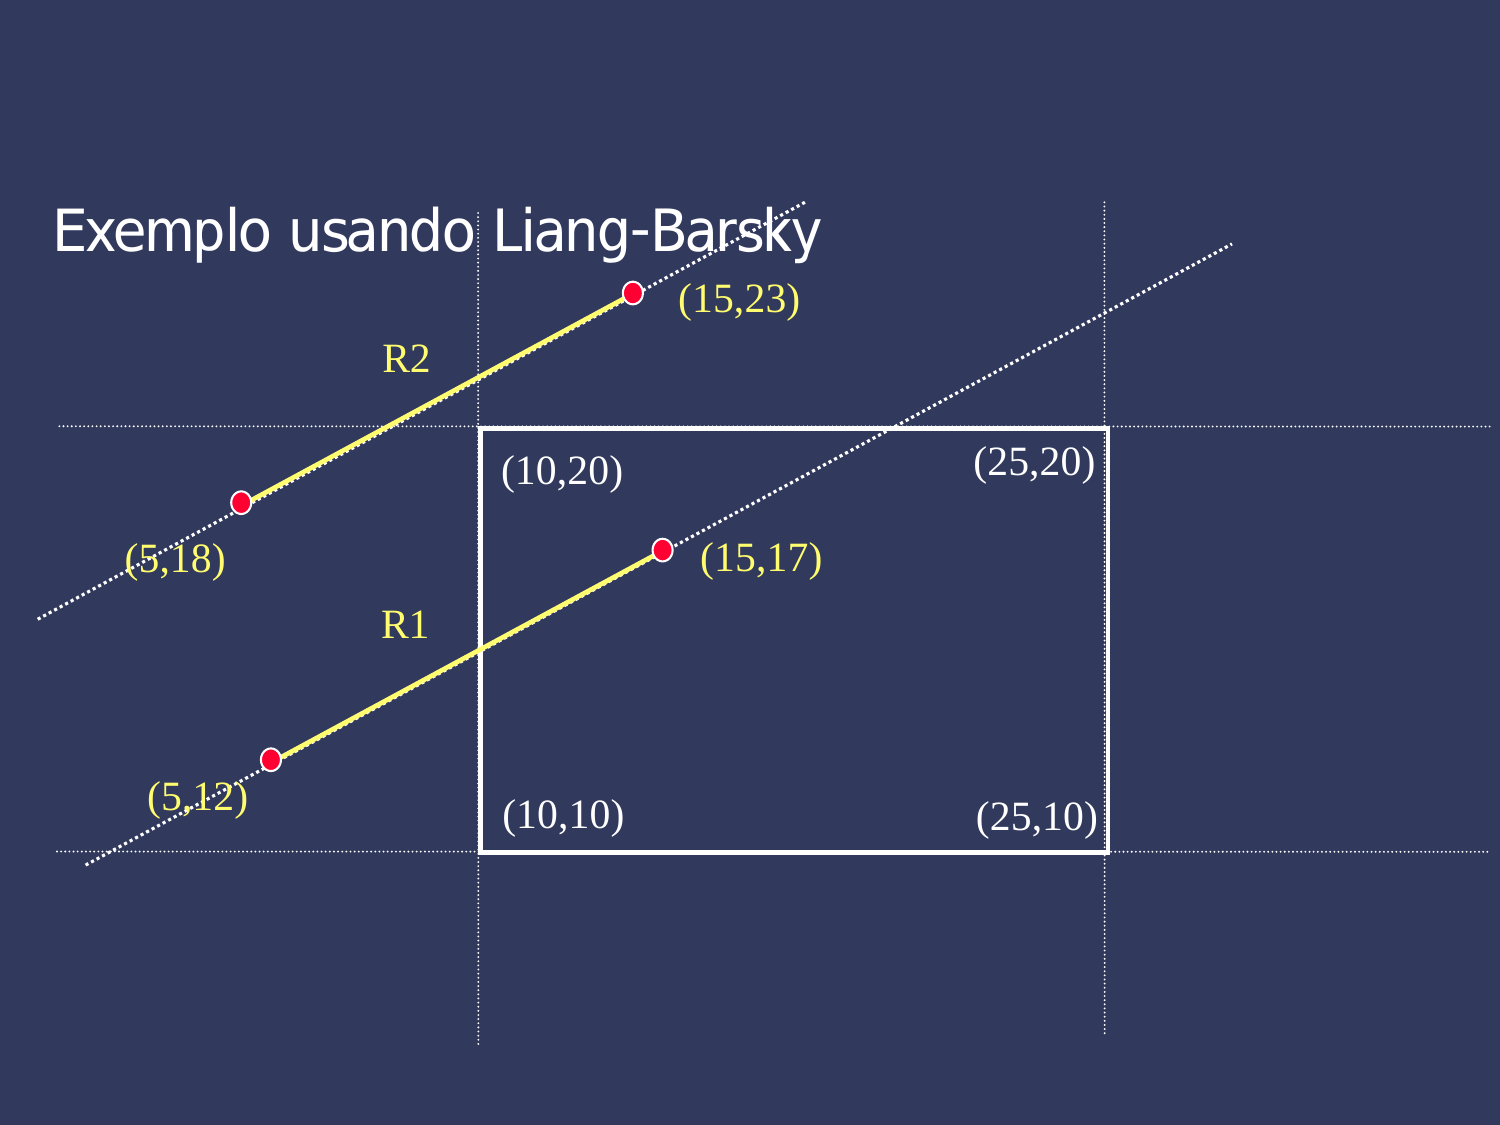

Exemplo usando Liang-Barsky

(15,23)

R2

(25,20)

(10,20)
(15,17)
(5,18)

R1
(5,12)
(10,10)
(25,10)